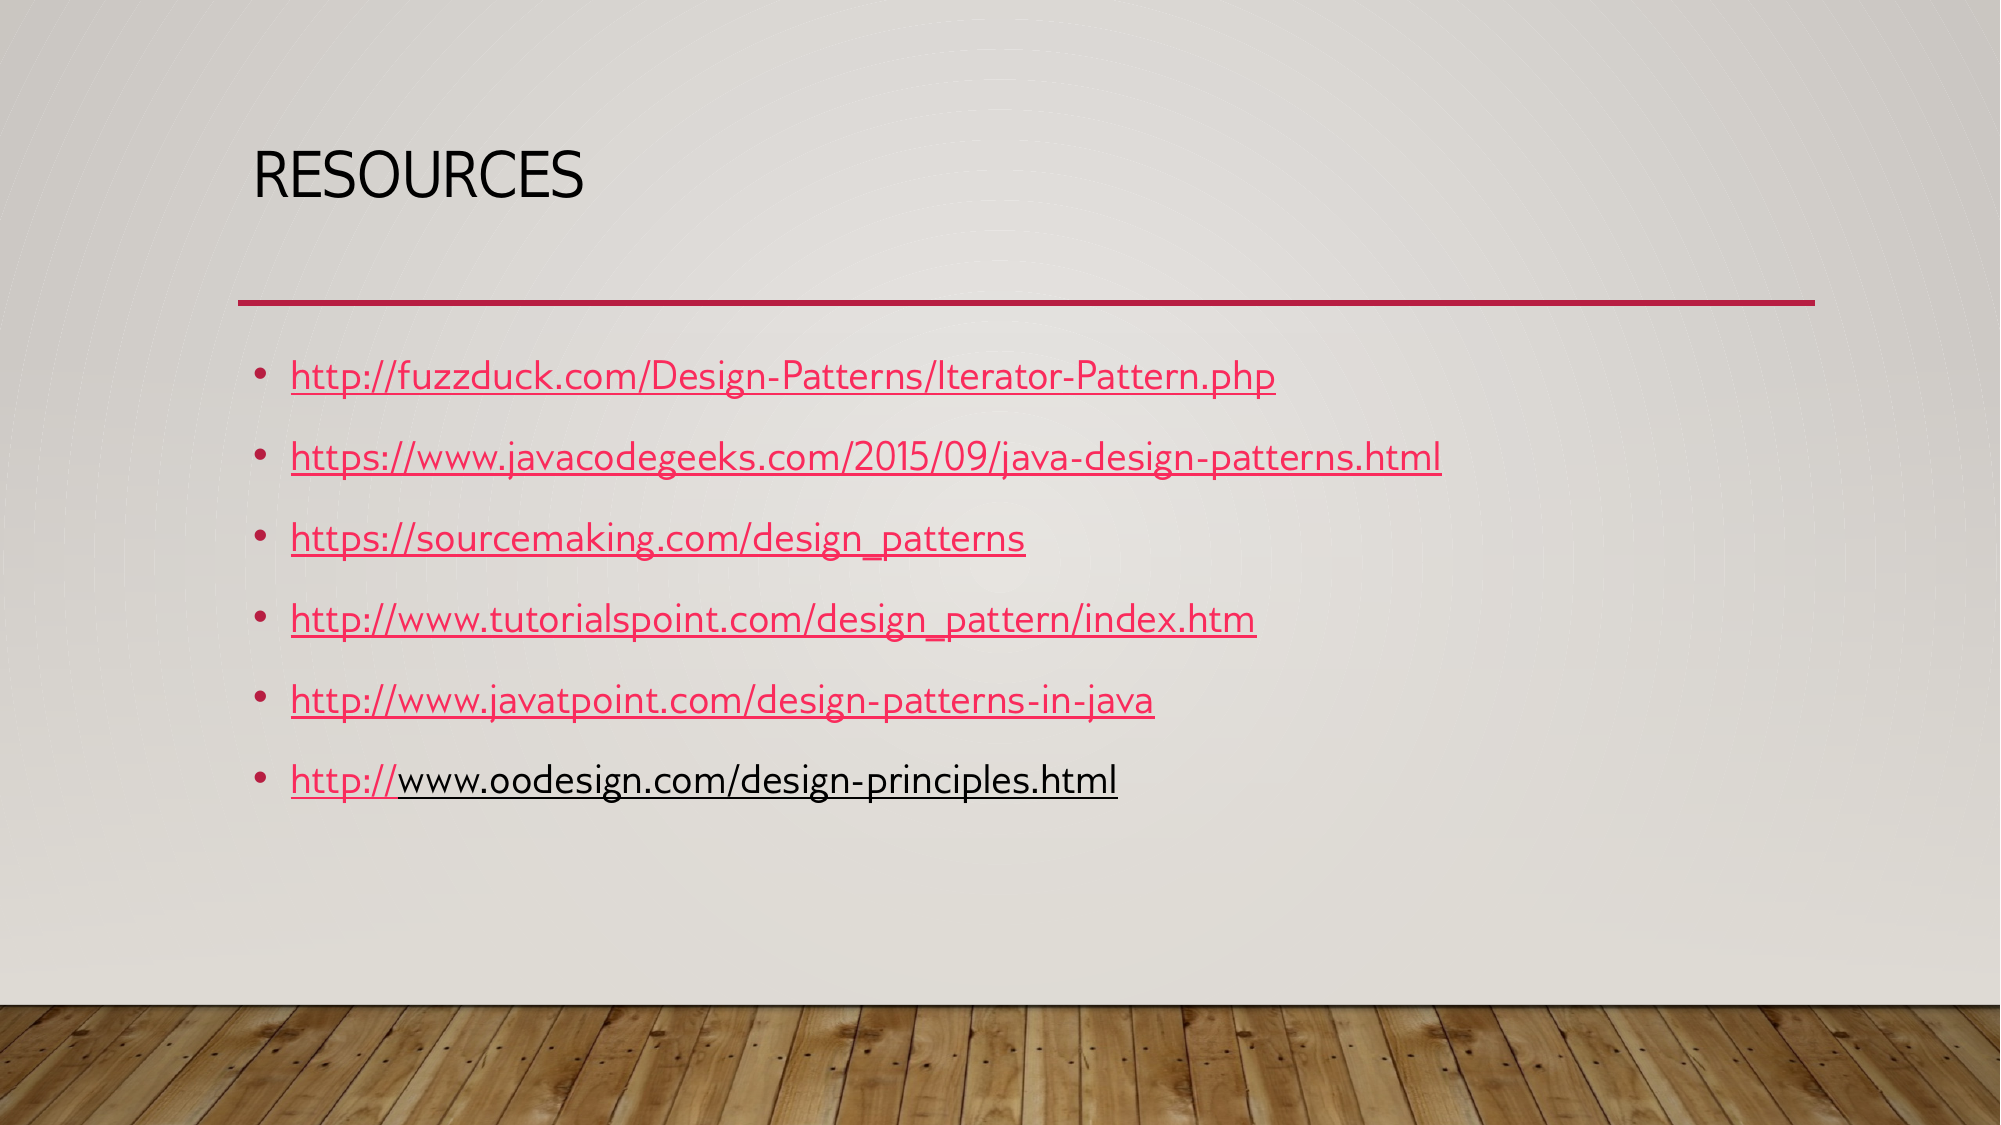

# ReSources
http://fuzzduck.com/Design-Patterns/Iterator-Pattern.php
https://www.javacodegeeks.com/2015/09/java-design-patterns.html
https://sourcemaking.com/design_patterns
http://www.tutorialspoint.com/design_pattern/index.htm
http://www.javatpoint.com/design-patterns-in-java
http://www.oodesign.com/design-principles.html